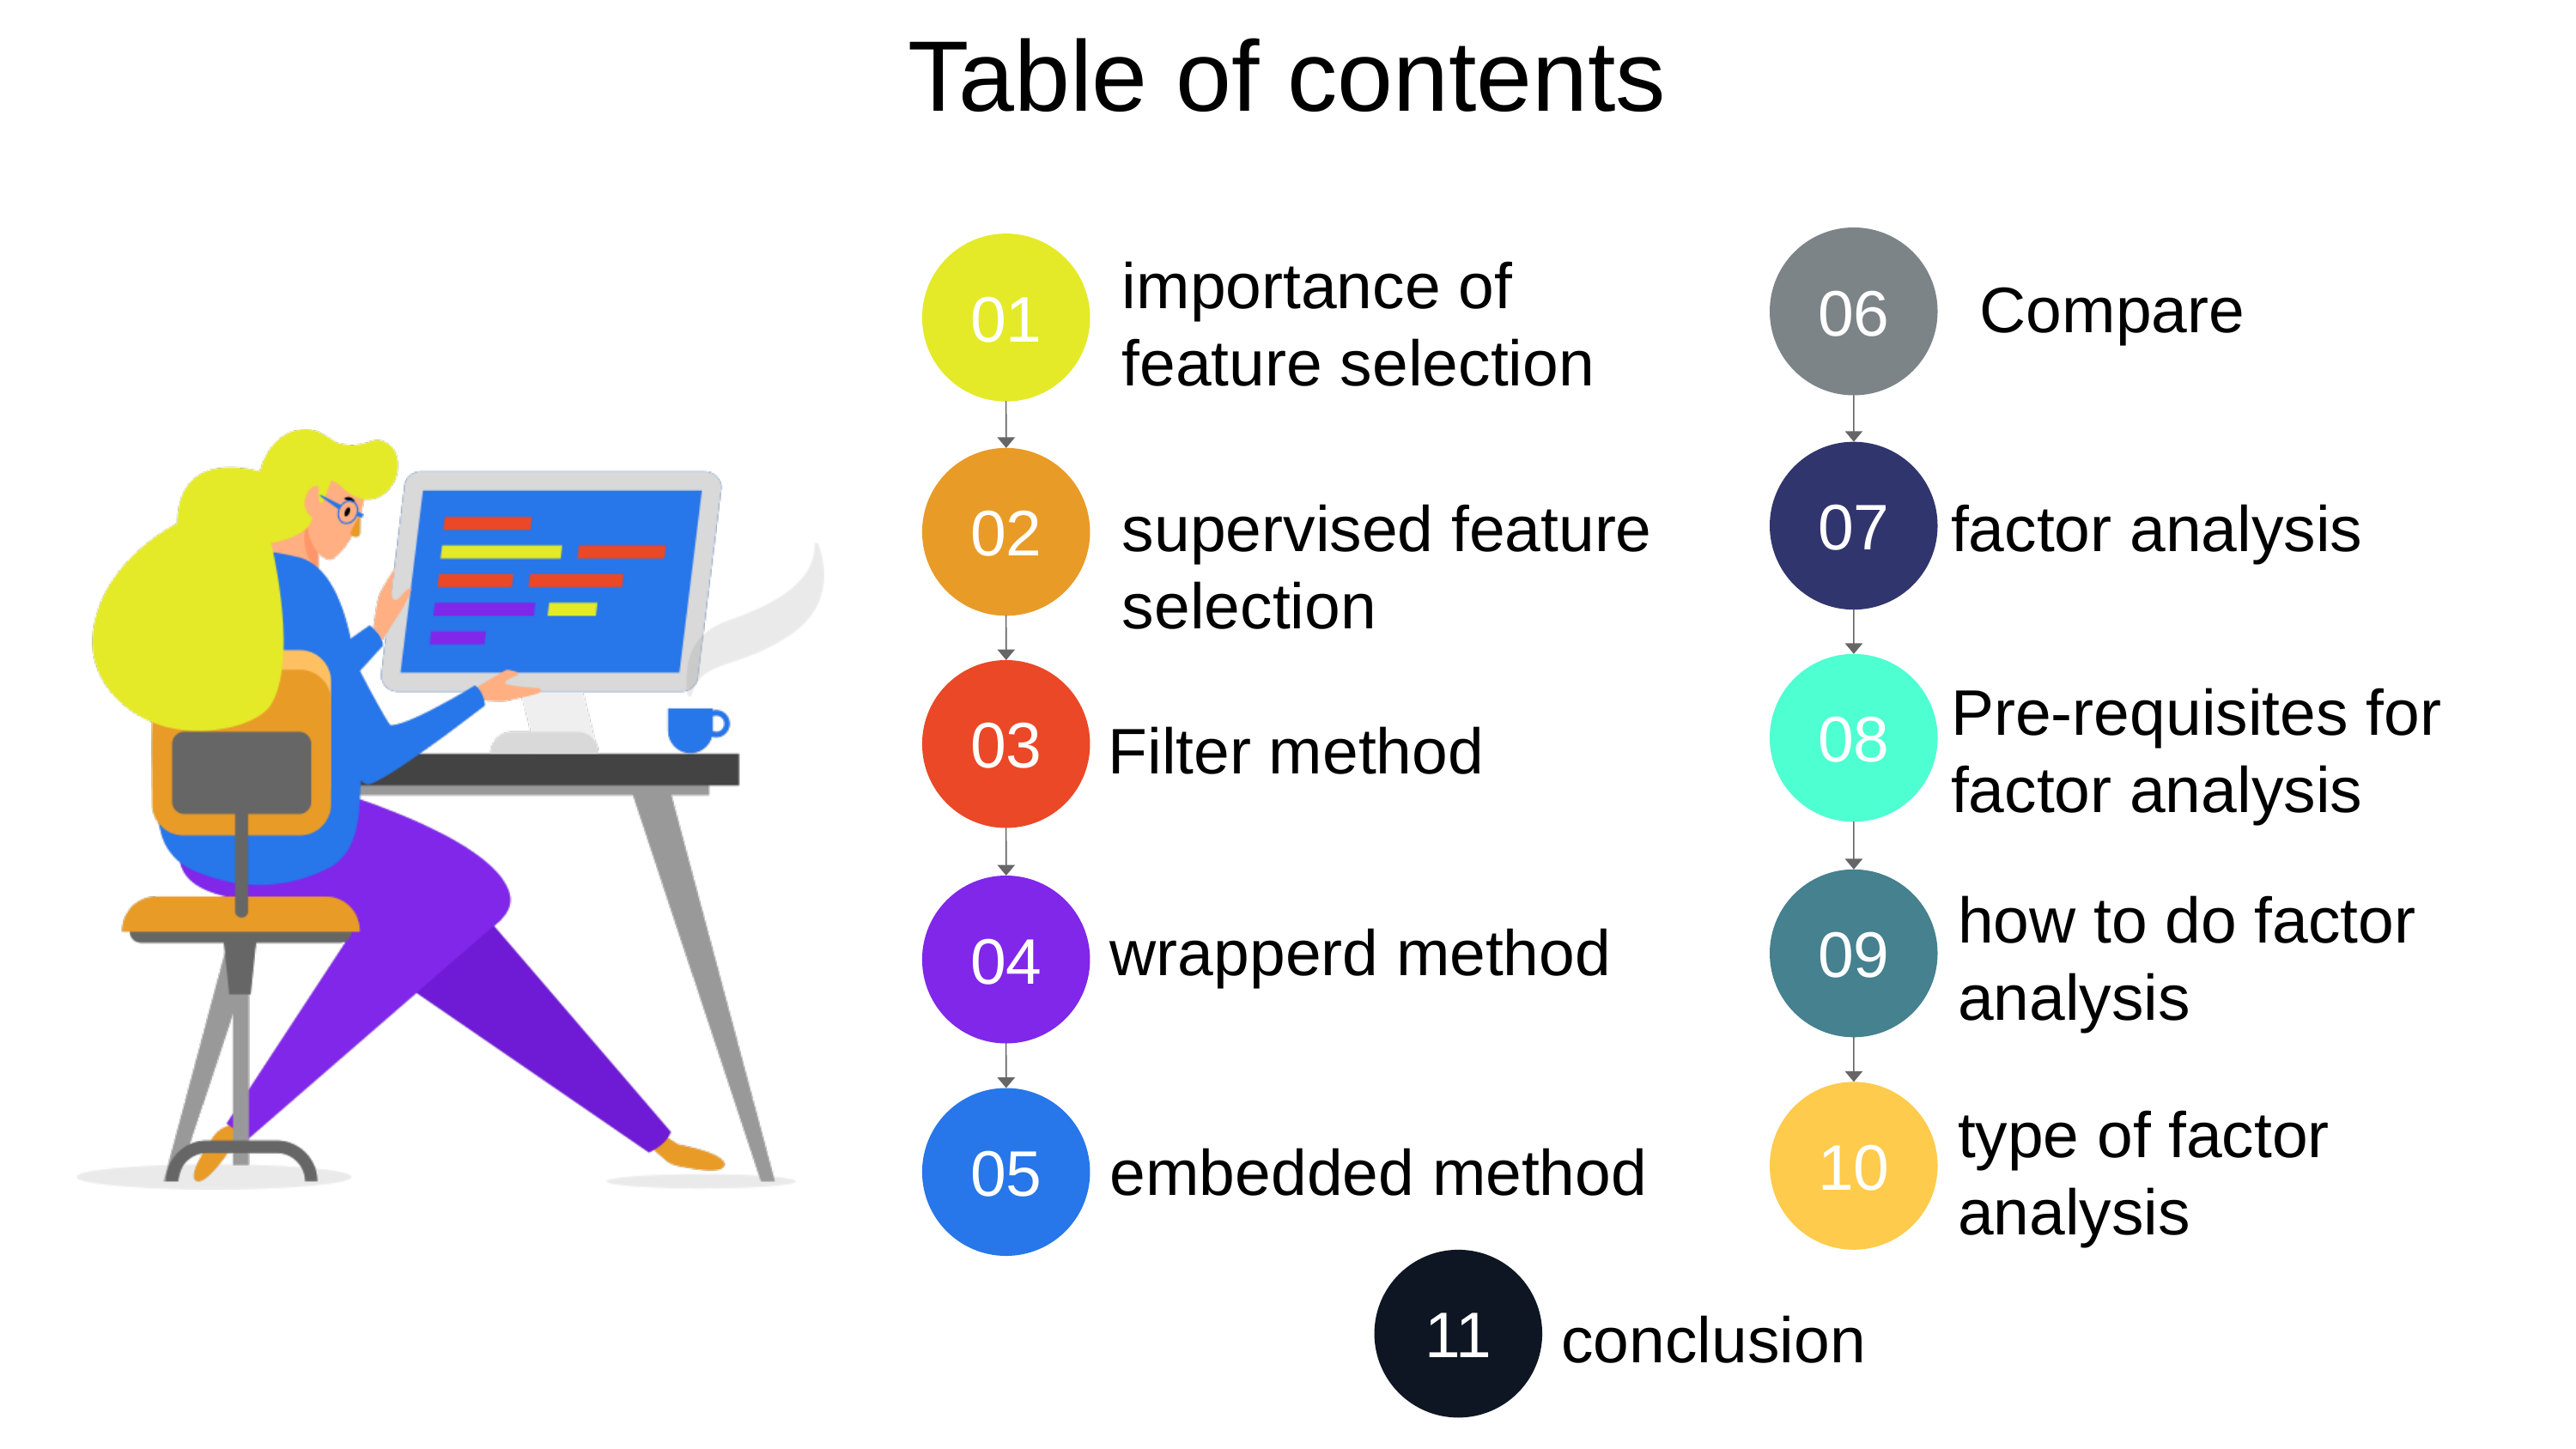

Table of contents

06

01
importance of feature selection
Compare

07

02
supervised feature selection

factor analysis

08

03
Pre-requisites for factor analysis
Filter method

09

04
how to do factor analysis
wrapperd method

10

05
type of factor analysis
embedded method

11
conclusion